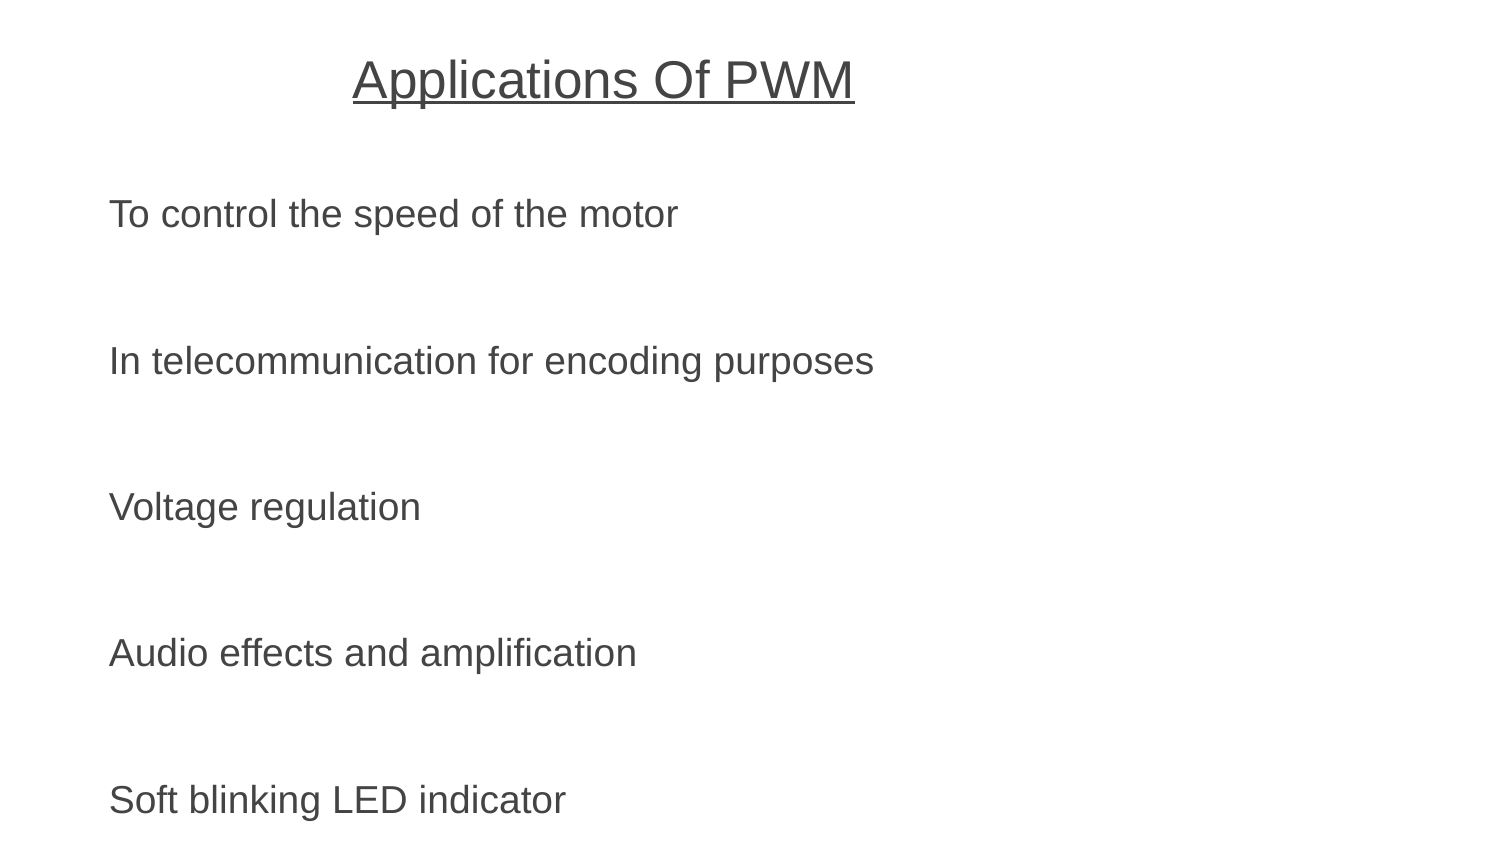

# ApplicatiPWMApplications Of PWM
To control the speed of the motor

In telecommunication for encoding purposes

Voltage regulation

Audio effects and amplification

Soft blinking LED indicator